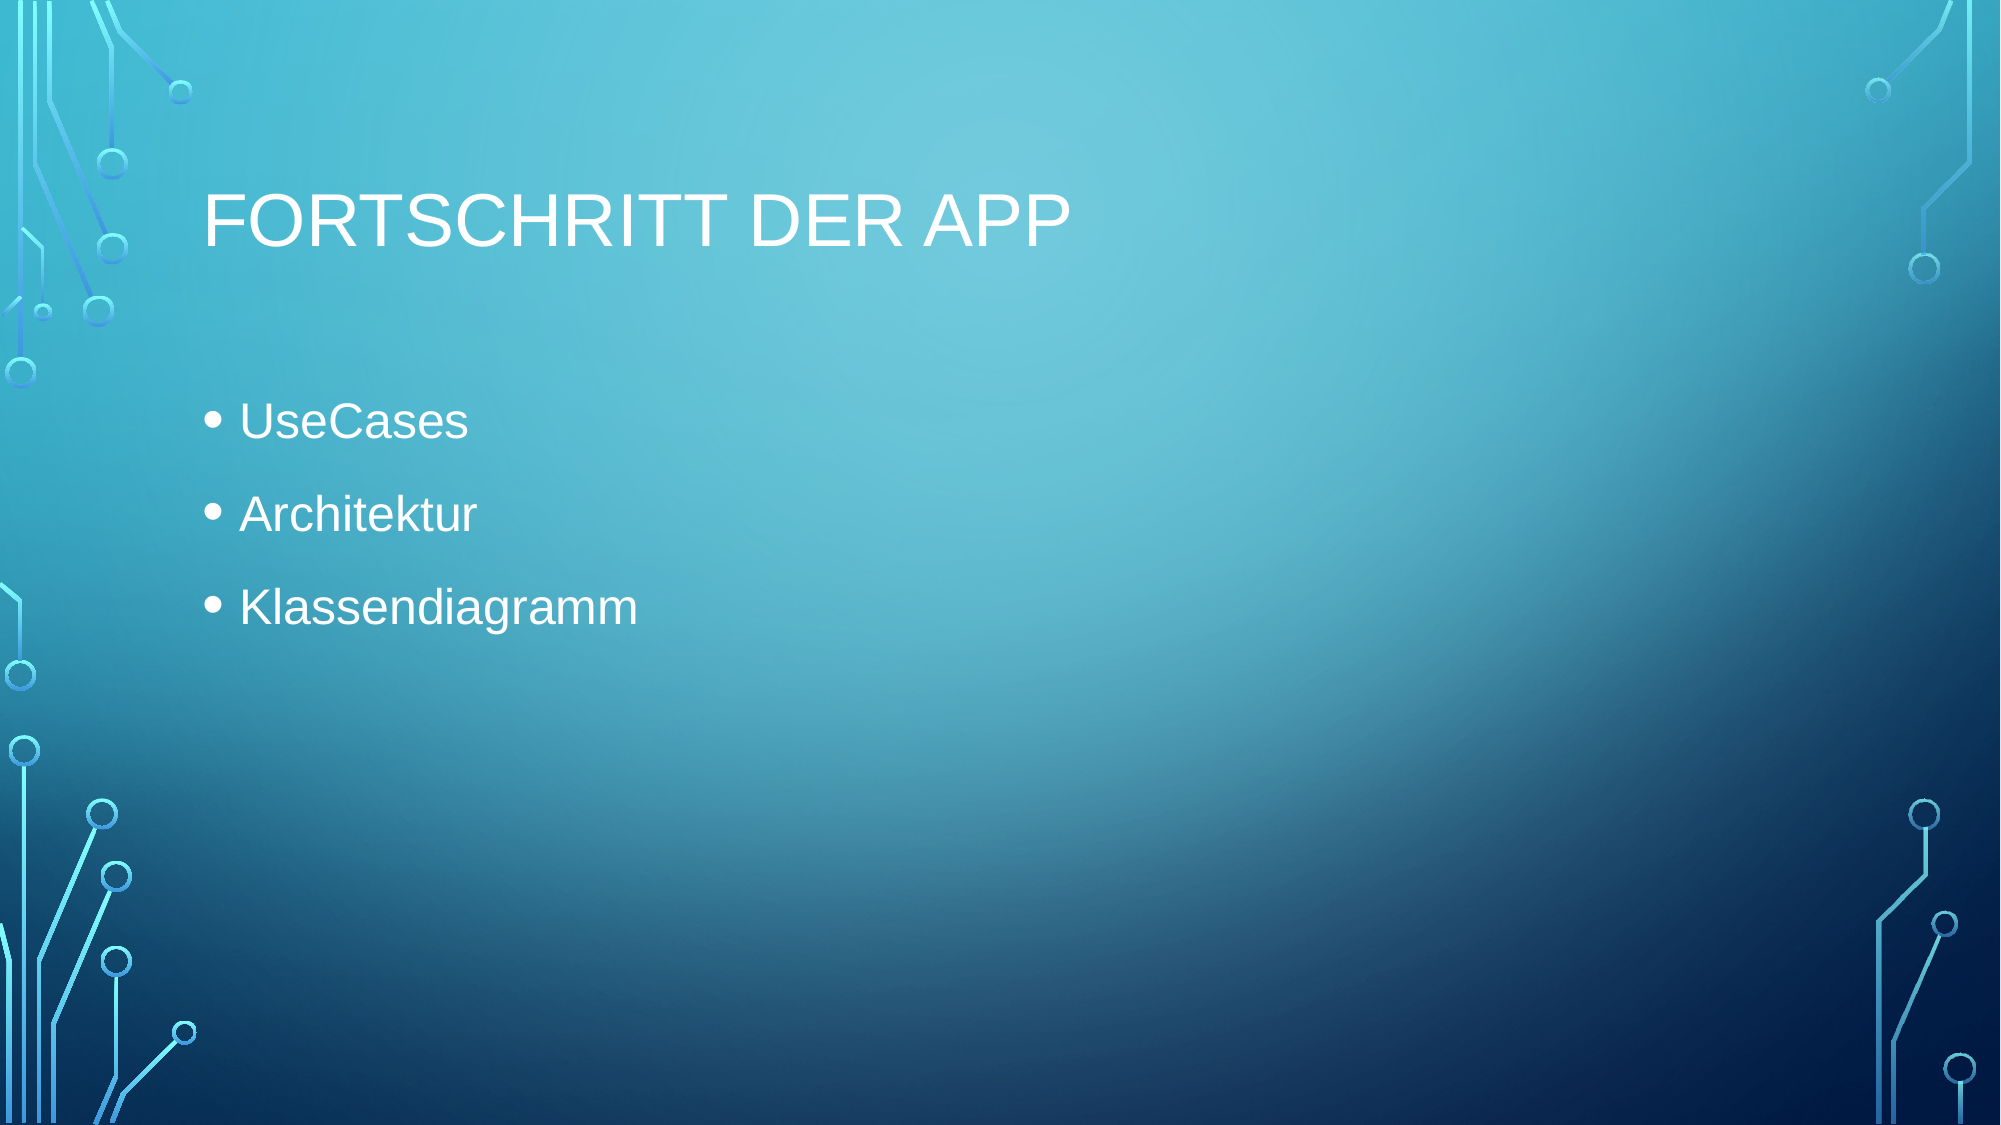

# Fortschritt der App
UseCases
Architektur
Klassendiagramm